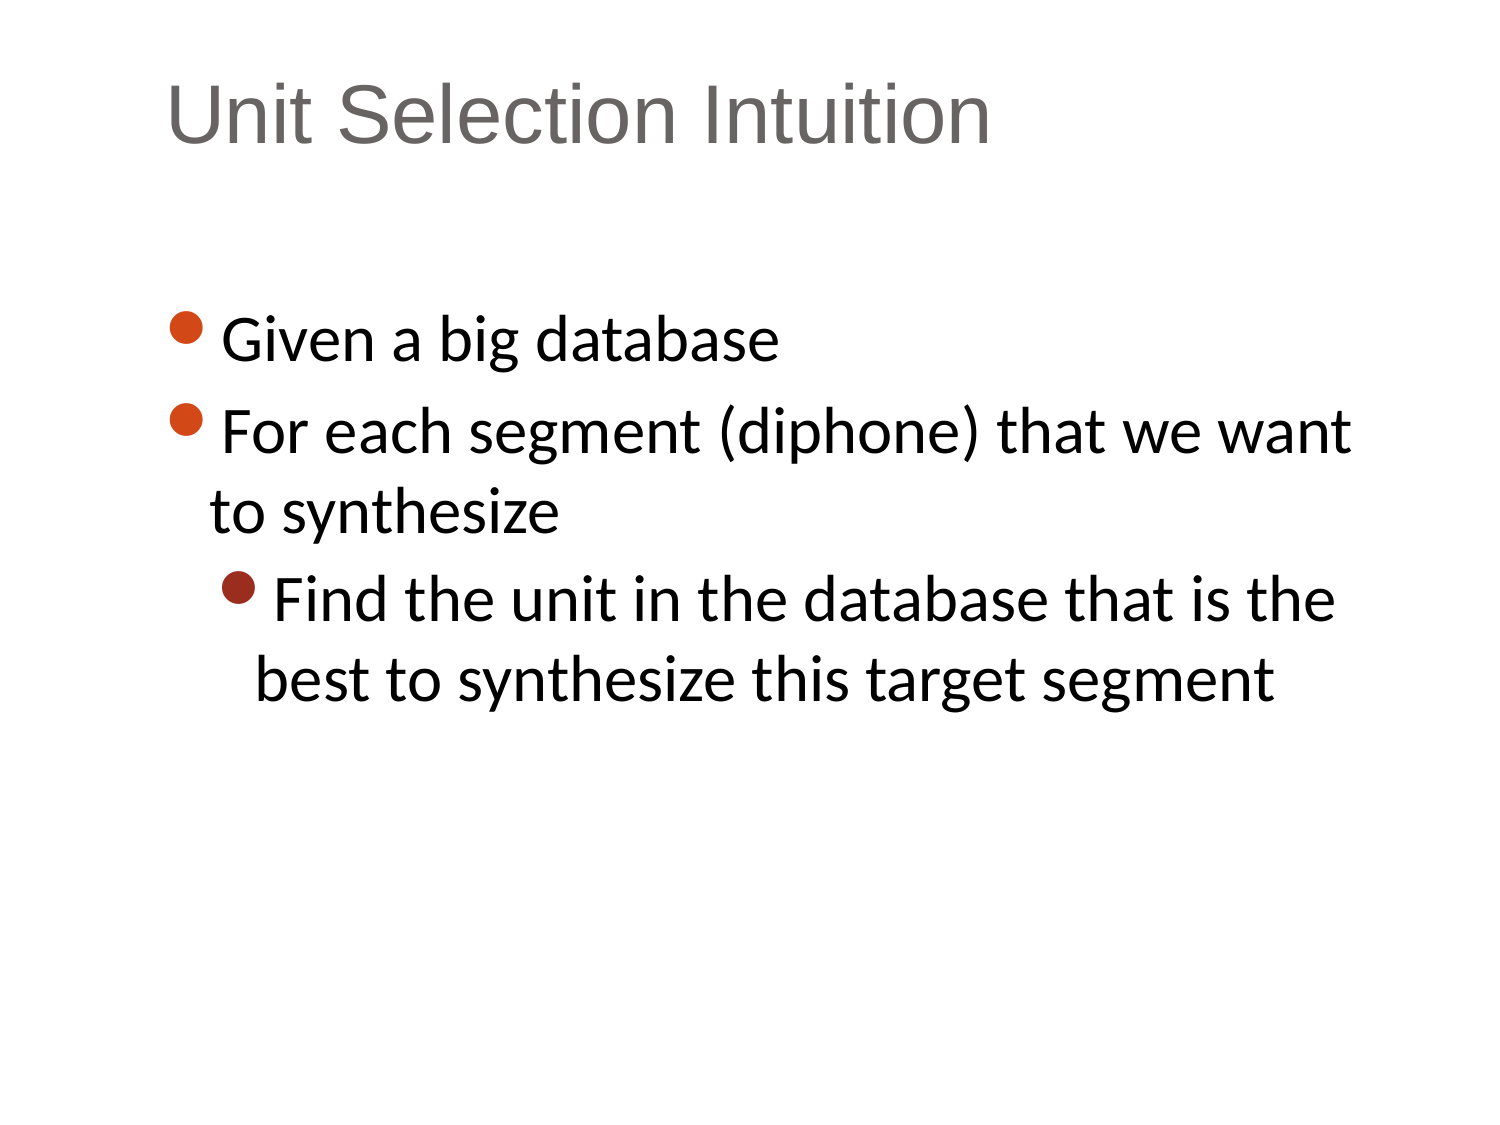

# Unit Selection Intuition
Given a big database
For each segment (diphone) that we want to synthesize
Find the unit in the database that is the best to synthesize this target segment